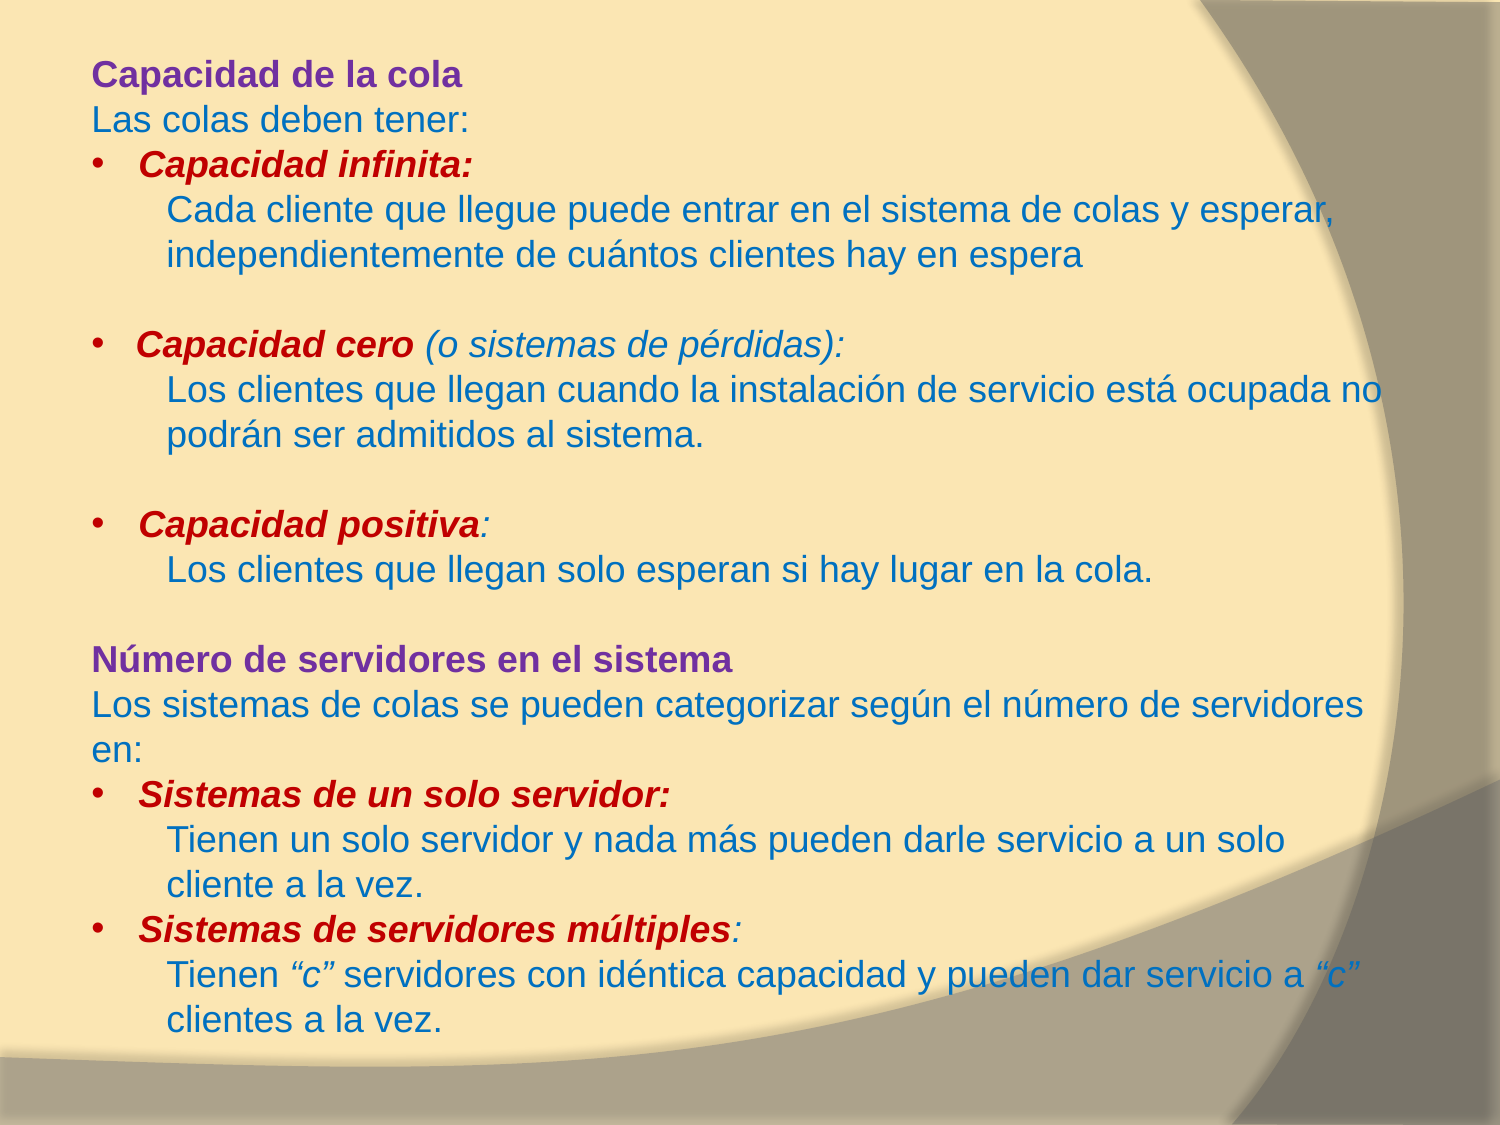

Capacidad de la cola
Las colas deben tener:
Capacidad infinita:
Cada cliente que llegue puede entrar en el sistema de colas y esperar, independientemente de cuántos clientes hay en espera

Capacidad cero (o sistemas de pérdidas):
Los clientes que llegan cuando la instalación de servicio está ocupada no podrán ser admitidos al sistema.

Capacidad positiva:
Los clientes que llegan solo esperan si hay lugar en la cola.

Número de servidores en el sistema
Los sistemas de colas se pueden categorizar según el número de servidores en:
Sistemas de un solo servidor:
Tienen un solo servidor y nada más pueden darle servicio a un solo cliente a la vez.
Sistemas de servidores múltiples:
Tienen “c” servidores con idéntica capacidad y pueden dar servicio a “c” clientes a la vez.